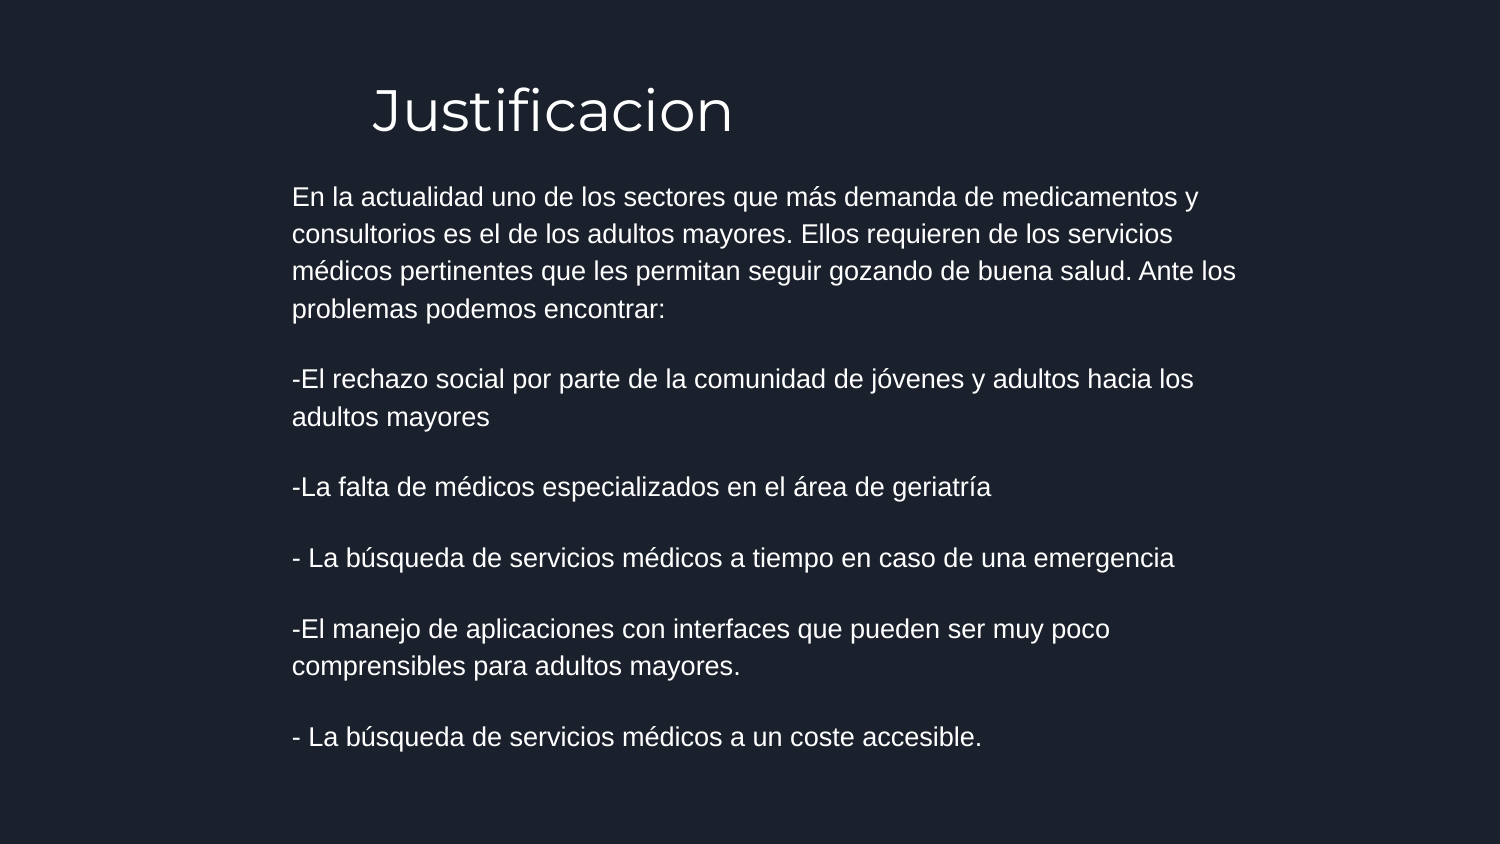

Justificacion
En la actualidad uno de los sectores que más demanda de medicamentos y consultorios es el de los adultos mayores. Ellos requieren de los servicios médicos pertinentes que les permitan seguir gozando de buena salud. Ante los problemas podemos encontrar:
-El rechazo social por parte de la comunidad de jóvenes y adultos hacia los adultos mayores
-La falta de médicos especializados en el área de geriatría
- La búsqueda de servicios médicos a tiempo en caso de una emergencia
-El manejo de aplicaciones con interfaces que pueden ser muy poco comprensibles para adultos mayores.
- La búsqueda de servicios médicos a un coste accesible.